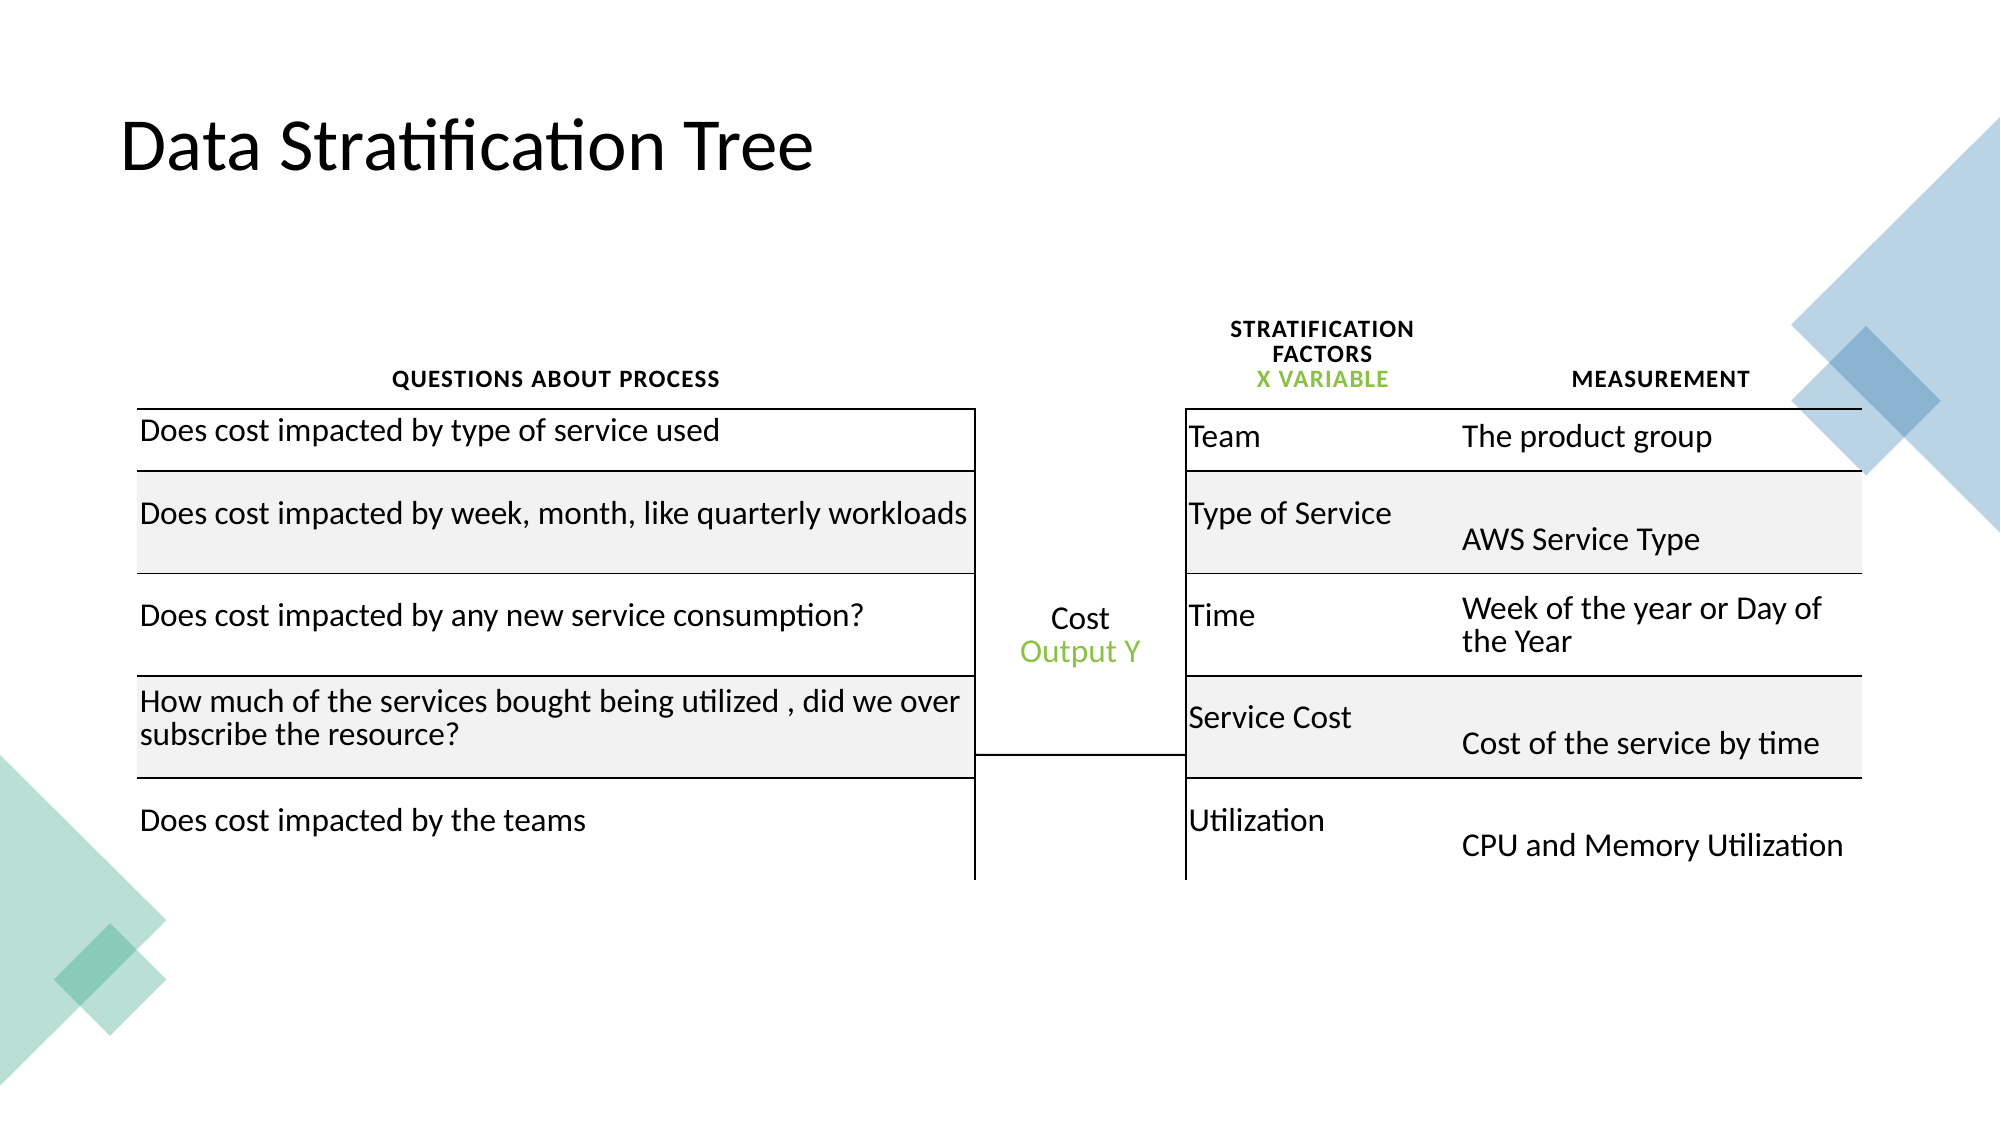

# Data Stratification Tree

| Questions about Process |  | Stratification factors X Variable | Measurement |
| --- | --- | --- | --- |
| Does cost impacted by type of service used | Cost Output Y | Team | The product group |
| Does cost impacted by week, month, like quarterly workloads | Output Y | Type of Service | AWS Service Type |
| Does cost impacted by any new service consumption? |  | Time | Week of the year or Day of the Year |
| How much of the services bought being utilized , did we over subscribe the resource? |  | Service Cost | Cost of the service by time |
| Does cost impacted by the teams |  | Utilization | CPU and Memory Utilization |